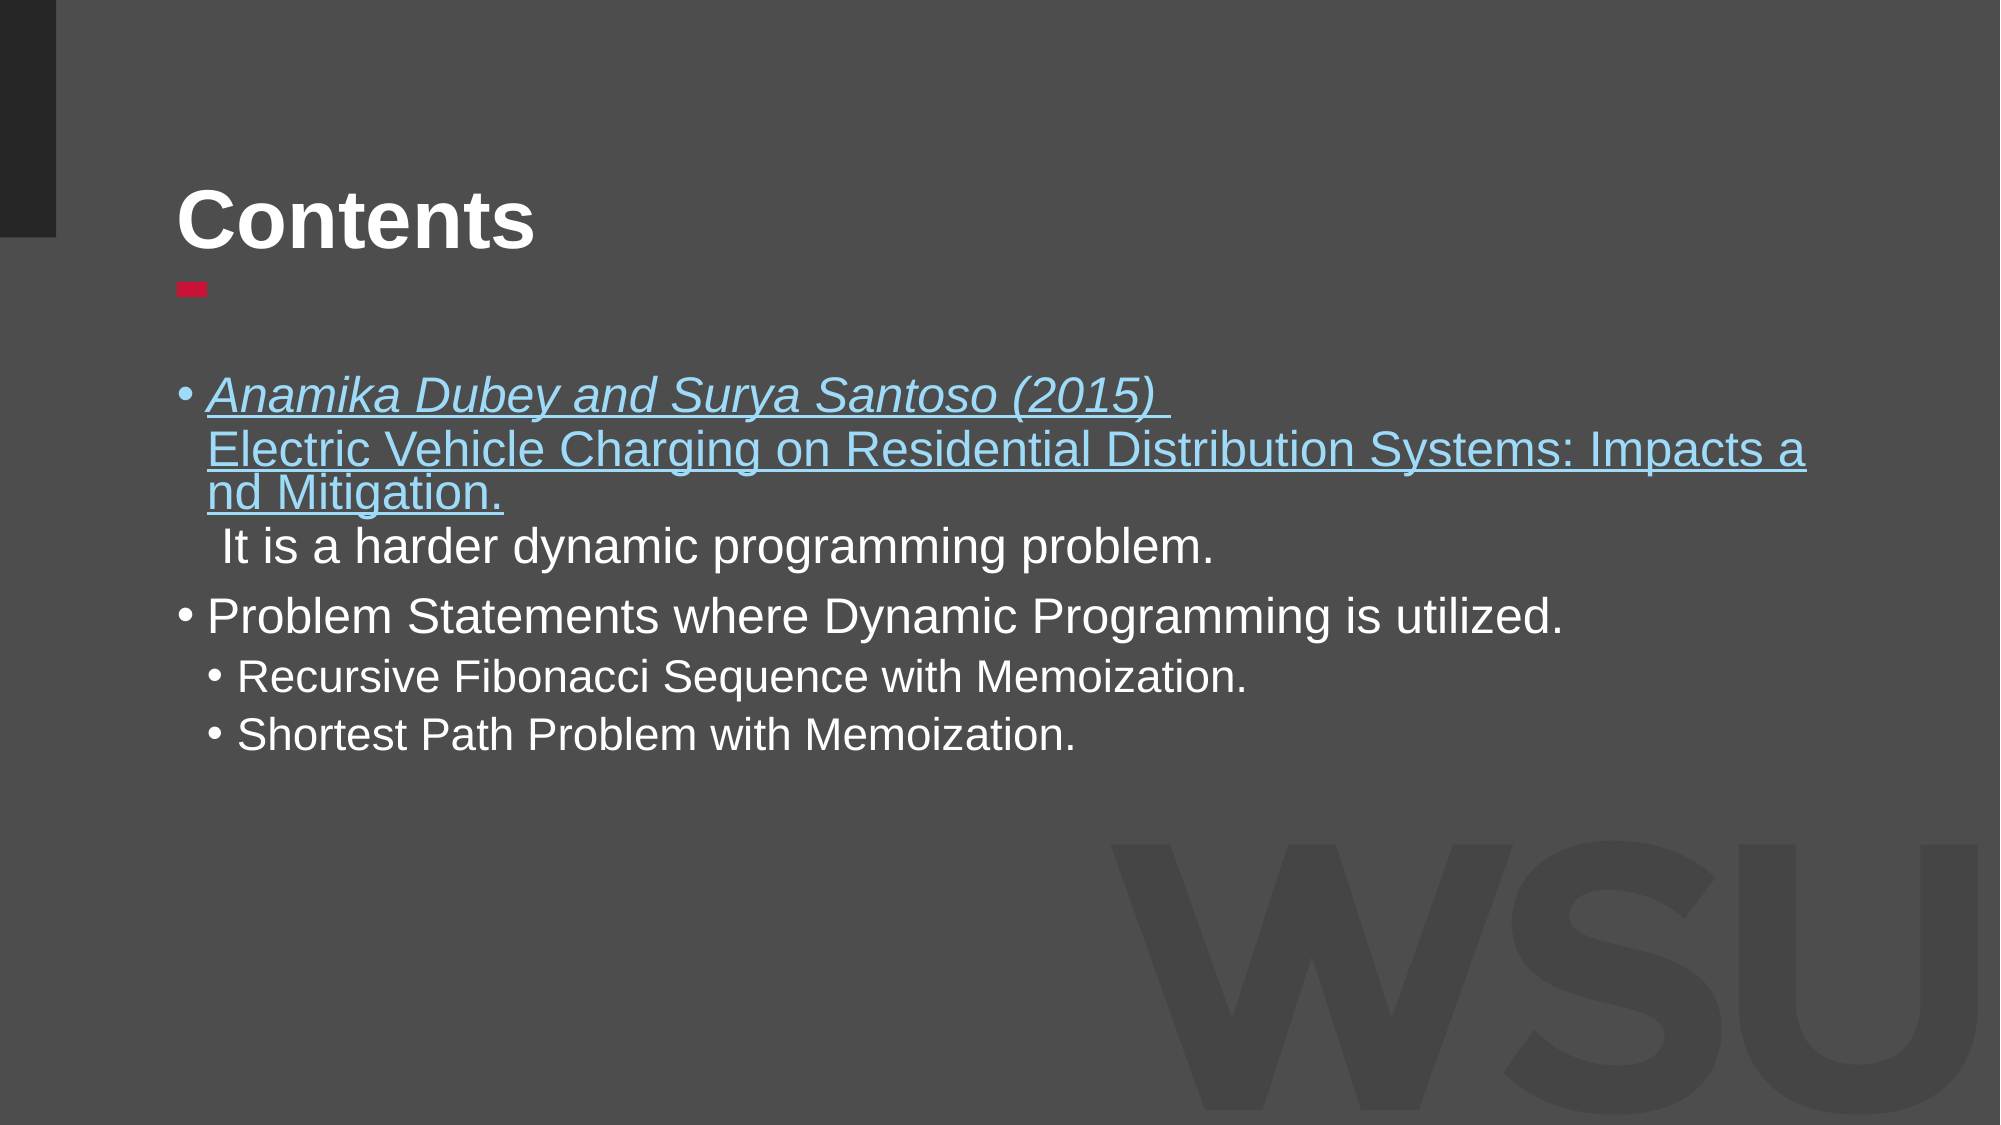

# Contents
Anamika Dubey and Surya Santoso (2015) Electric Vehicle Charging on Residential Distribution Systems: Impacts and Mitigation. It is a harder dynamic programming problem.
Problem Statements where Dynamic Programming is utilized.
Recursive Fibonacci Sequence with Memoization.
Shortest Path Problem with Memoization.